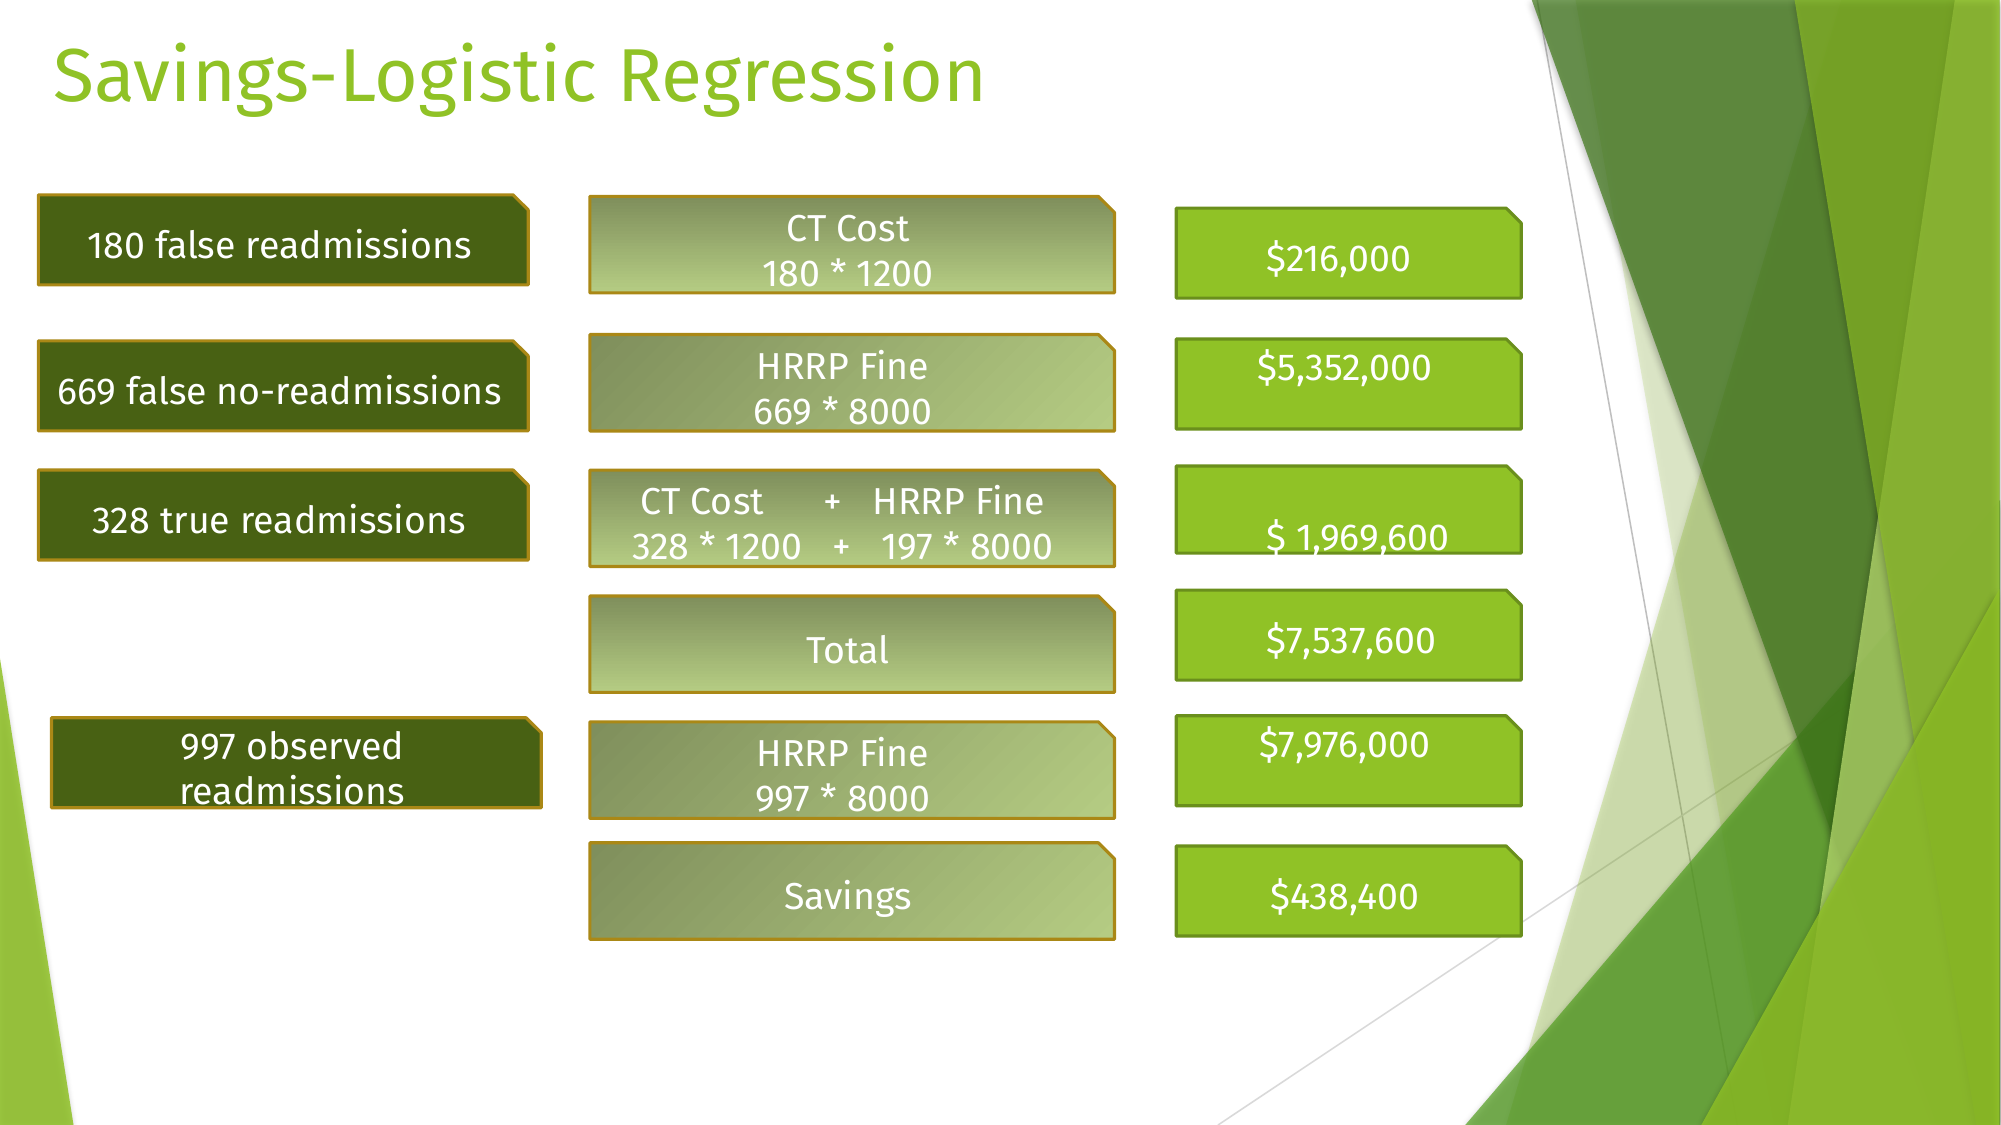

Savings-Logistic Regression
180 false readmissions
CT Cost
180 * 1200
$216,000

HRRP Fine
669 * 8000
$5,352,000

669 false no-readmissions
$ 1,969,600
328 true readmissions
CT Cost      +   HRRP Fine
328 * 1200   +   197 * 8000
$7,537,600

Total
$7,976,000

997 observed readmissions
HRRP Fine
997 * 8000
Savings
$438,400